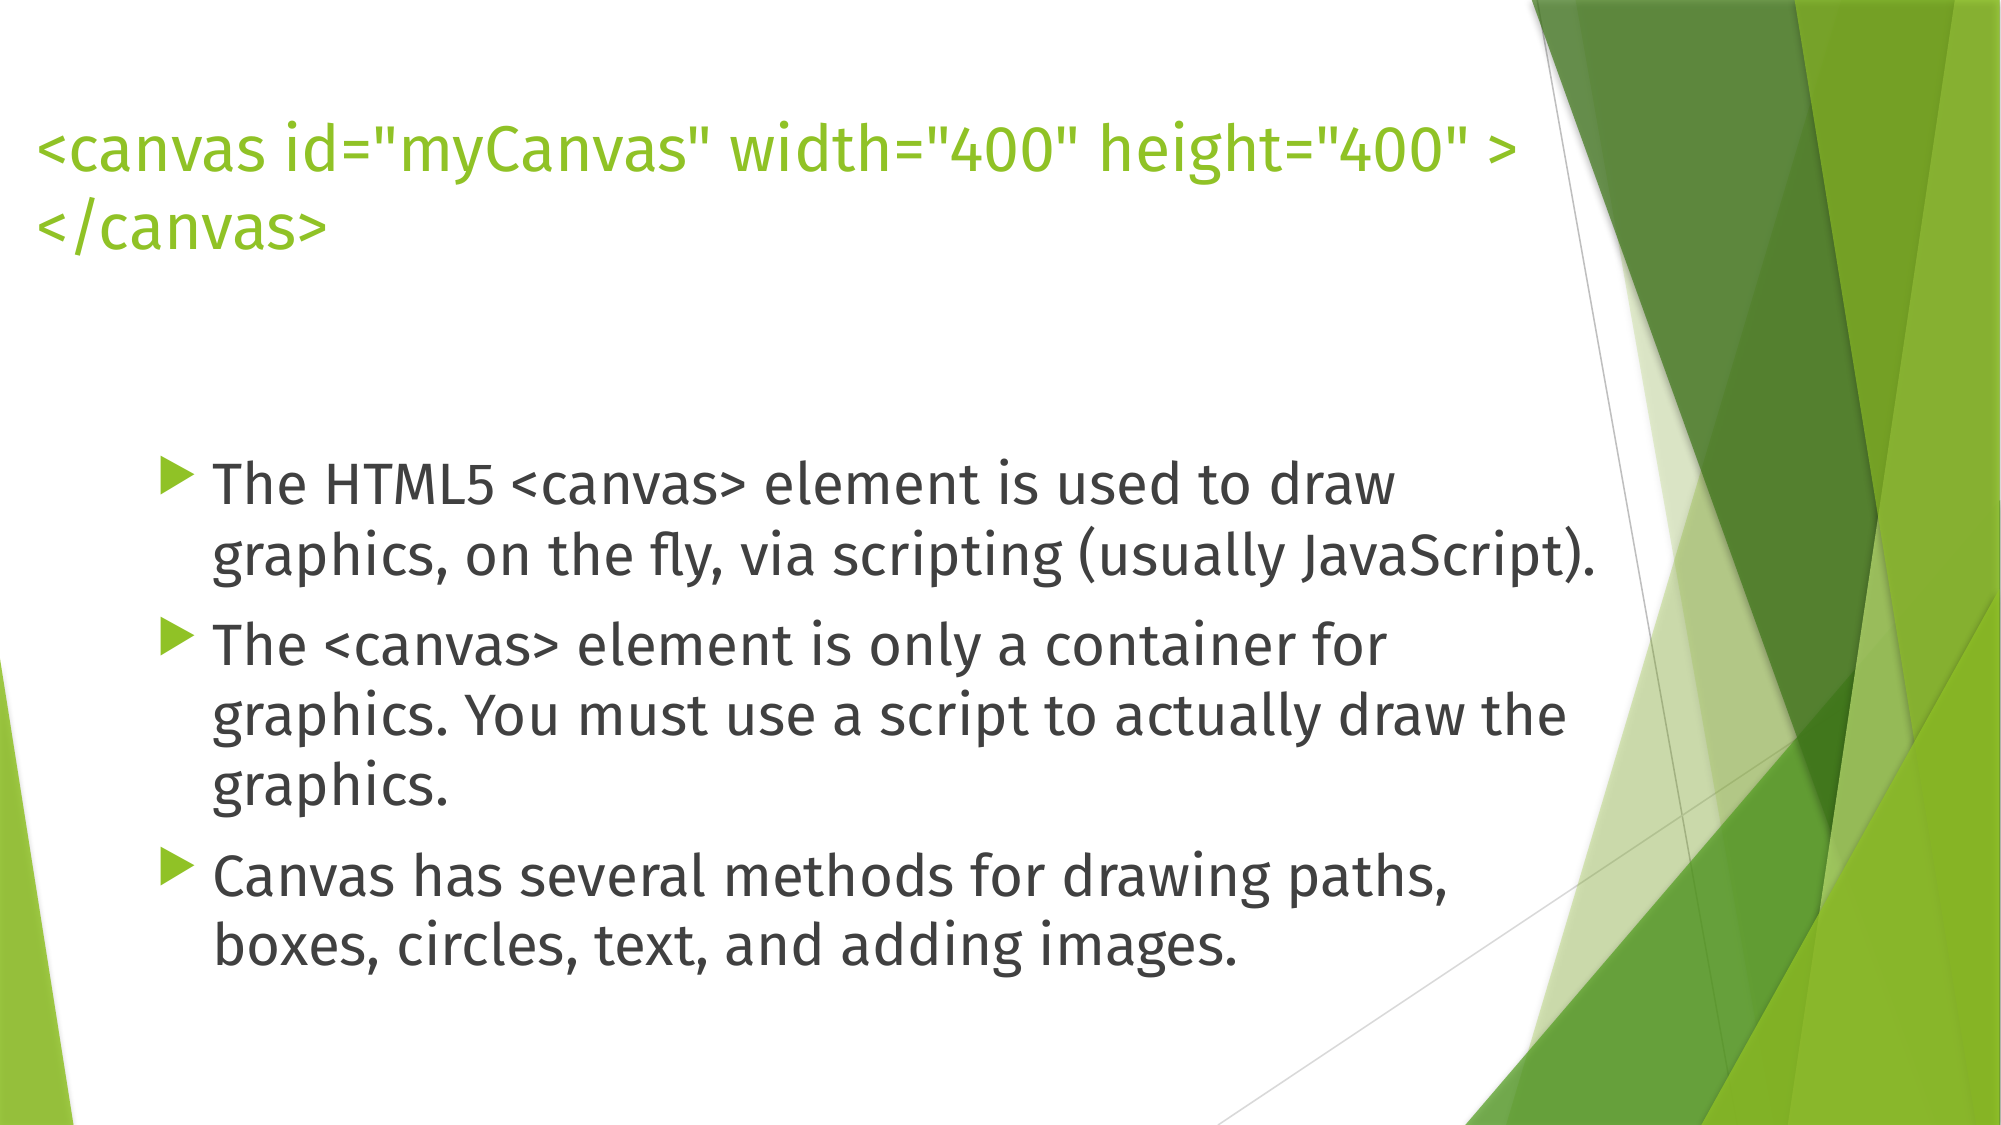

# <canvas id="myCanvas" width="400" height="400" > </canvas>
The HTML5 <canvas> element is used to draw graphics, on the fly, via scripting (usually JavaScript).
The <canvas> element is only a container for graphics. You must use a script to actually draw the graphics.
Canvas has several methods for drawing paths, boxes, circles, text, and adding images.